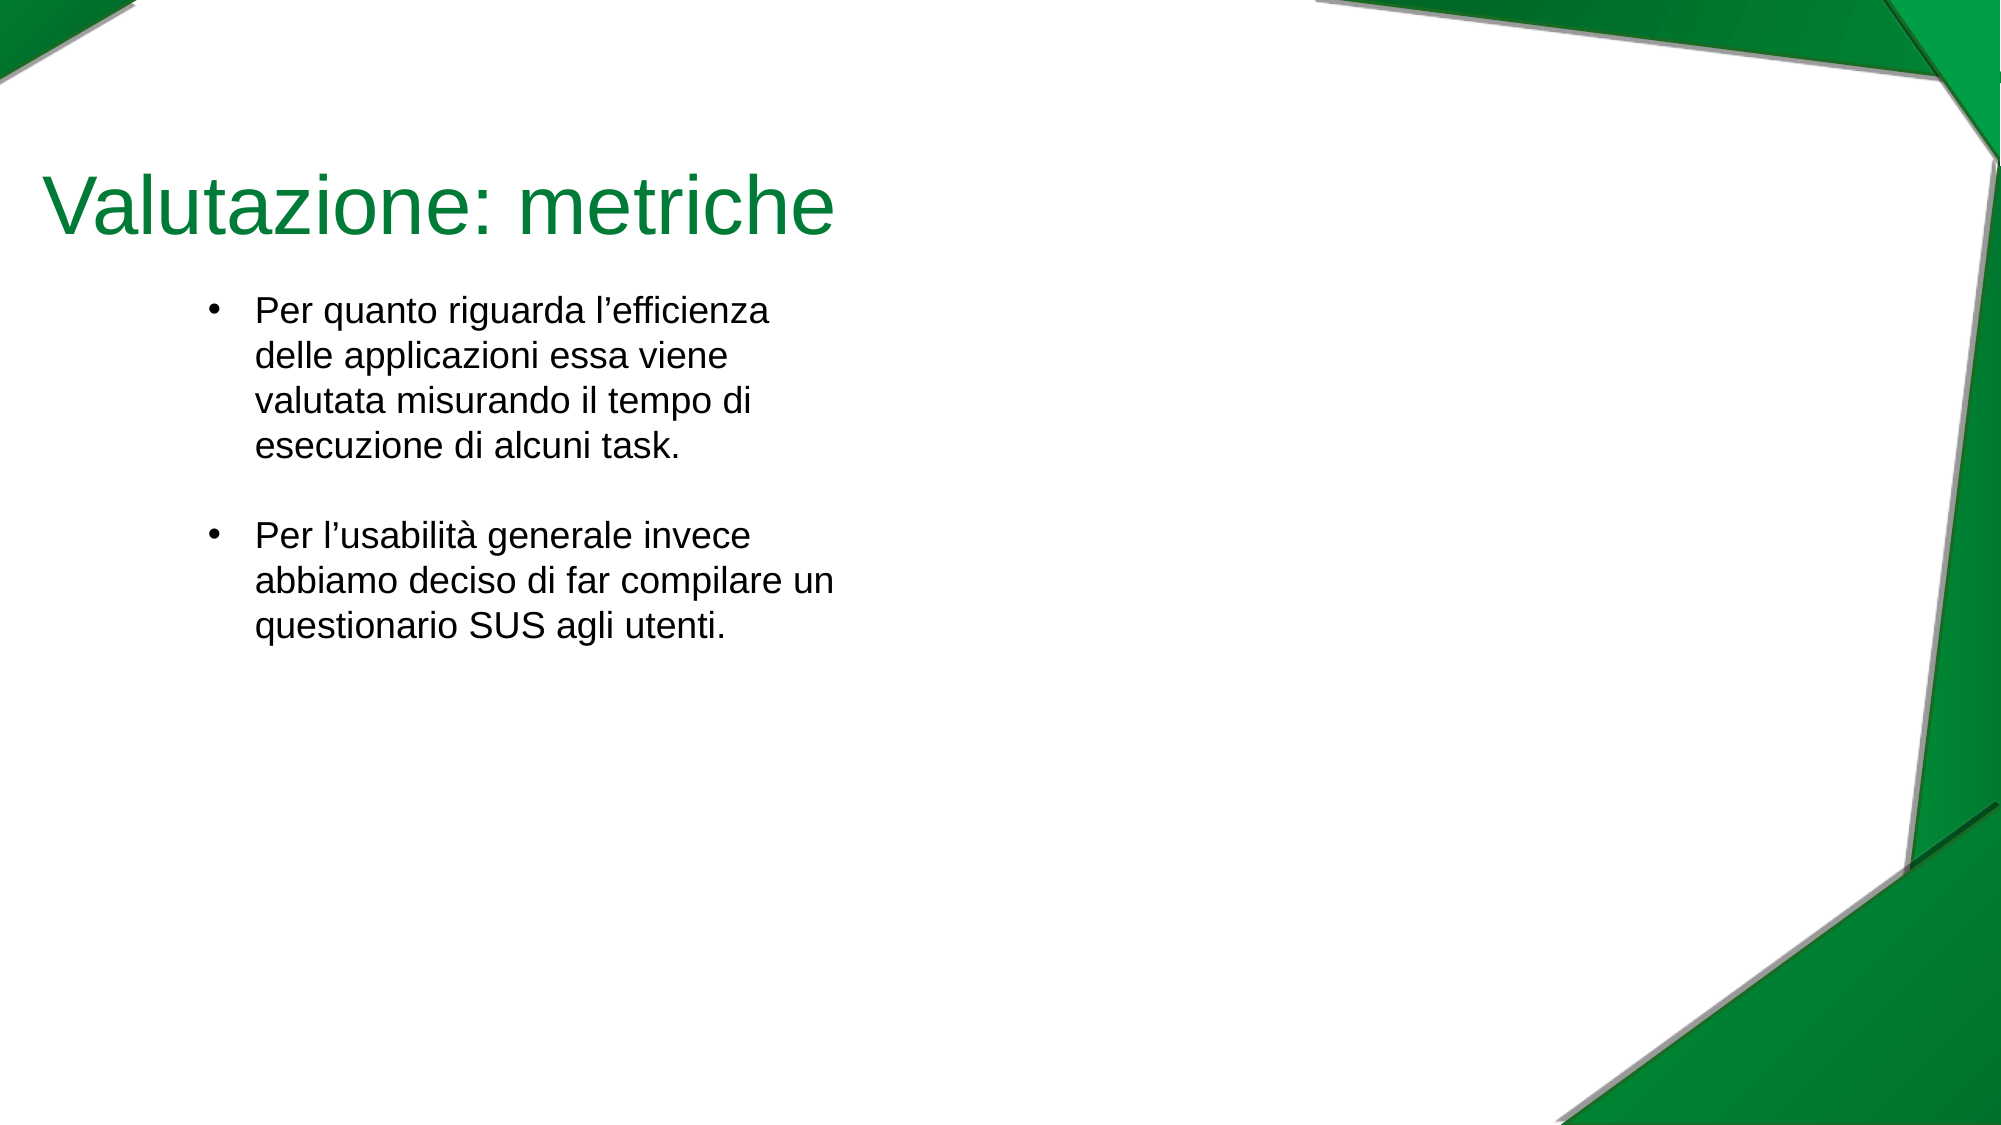

Valutazione: metriche

Per quanto riguarda l’efficienza delle applicazioni essa viene valutata misurando il tempo di esecuzione di alcuni task.

Per l’usabilità generale invece abbiamo deciso di far compilare un questionario SUS agli utenti.